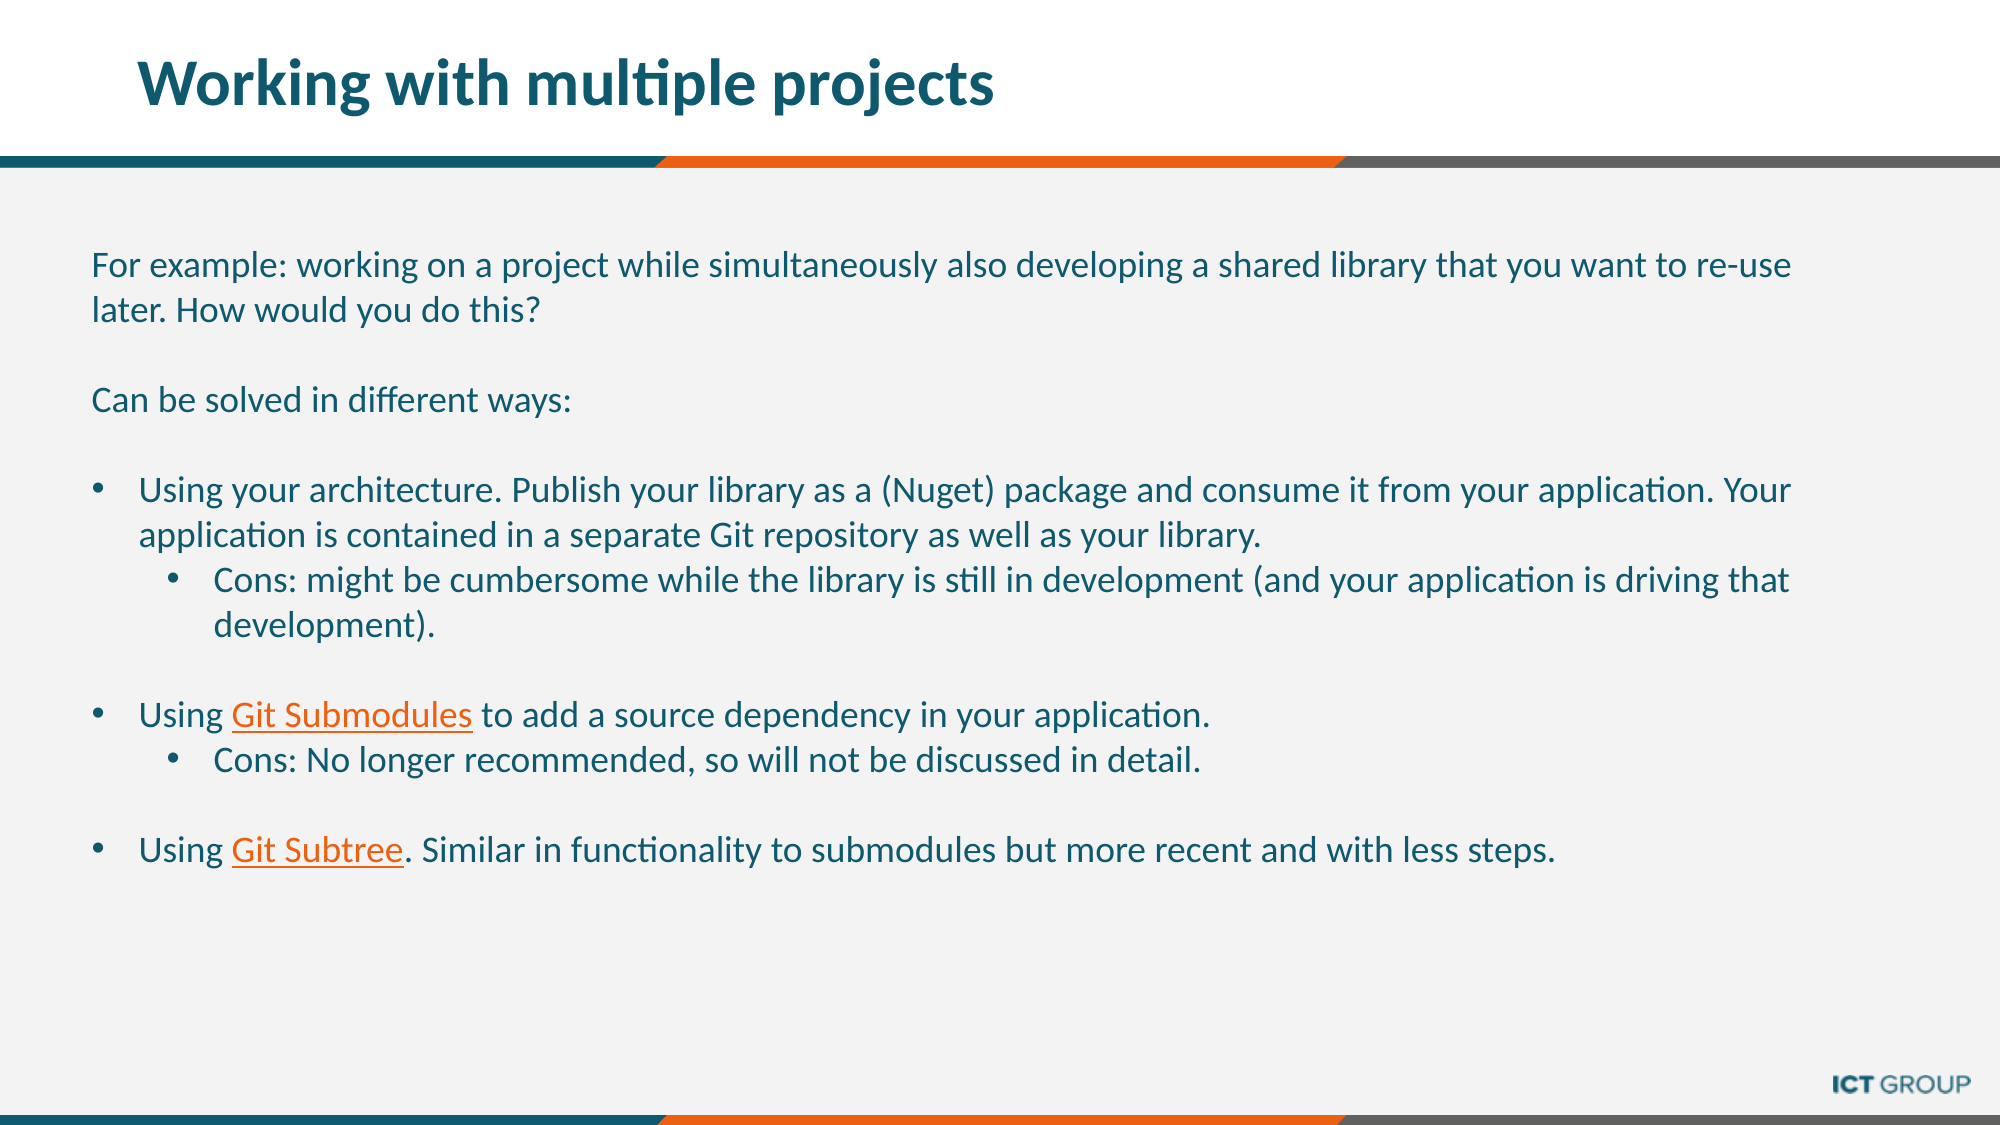

# Working with multiple projects
For example: working on a project while simultaneously also developing a shared library that you want to re-use later. How would you do this?

Can be solved in different ways:

Using your architecture. Publish your library as a (Nuget) package and consume it from your application. Your application is contained in a separate Git repository as well as your library.
Cons: might be cumbersome while the library is still in development (and your application is driving that development).

Using Git Submodules to add a source dependency in your application.
Cons: No longer recommended, so will not be discussed in detail.

Using Git Subtree. Similar in functionality to submodules but more recent and with less steps.